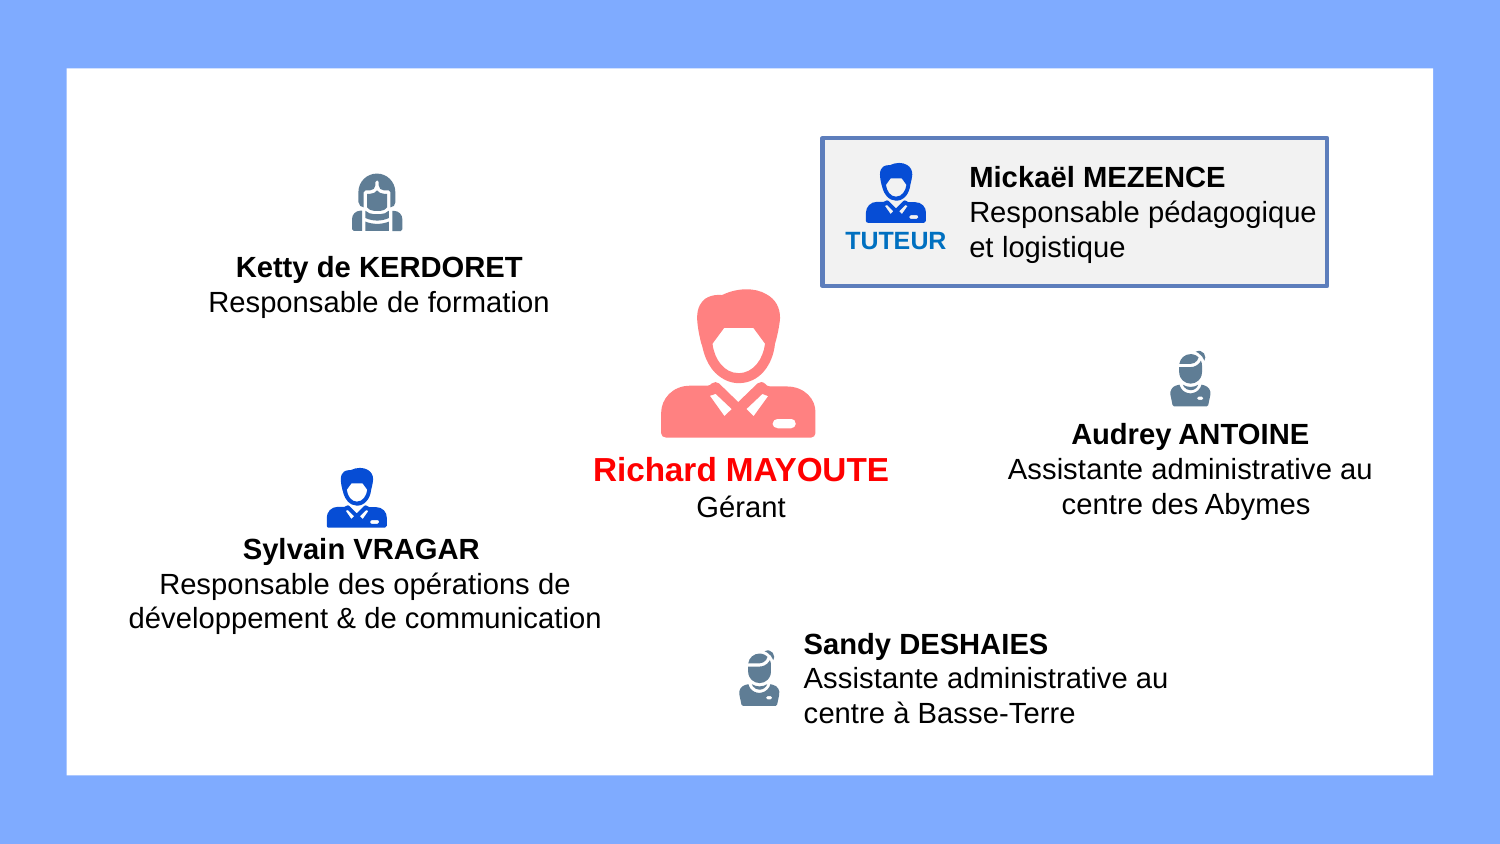

Mickaël MEZENCE
Responsable pédagogique
et logistique

TUTEUR
Ketty de KERDORET Responsable de formation

Audrey ANTOINE Assistante administrative au centre des Abymes
Richard MAYOUTE Gérant

Sylvain VRAGAR
Responsable des opérations de développement & de communication
Sandy DESHAIES Assistante administrative au centre à Basse-Terre